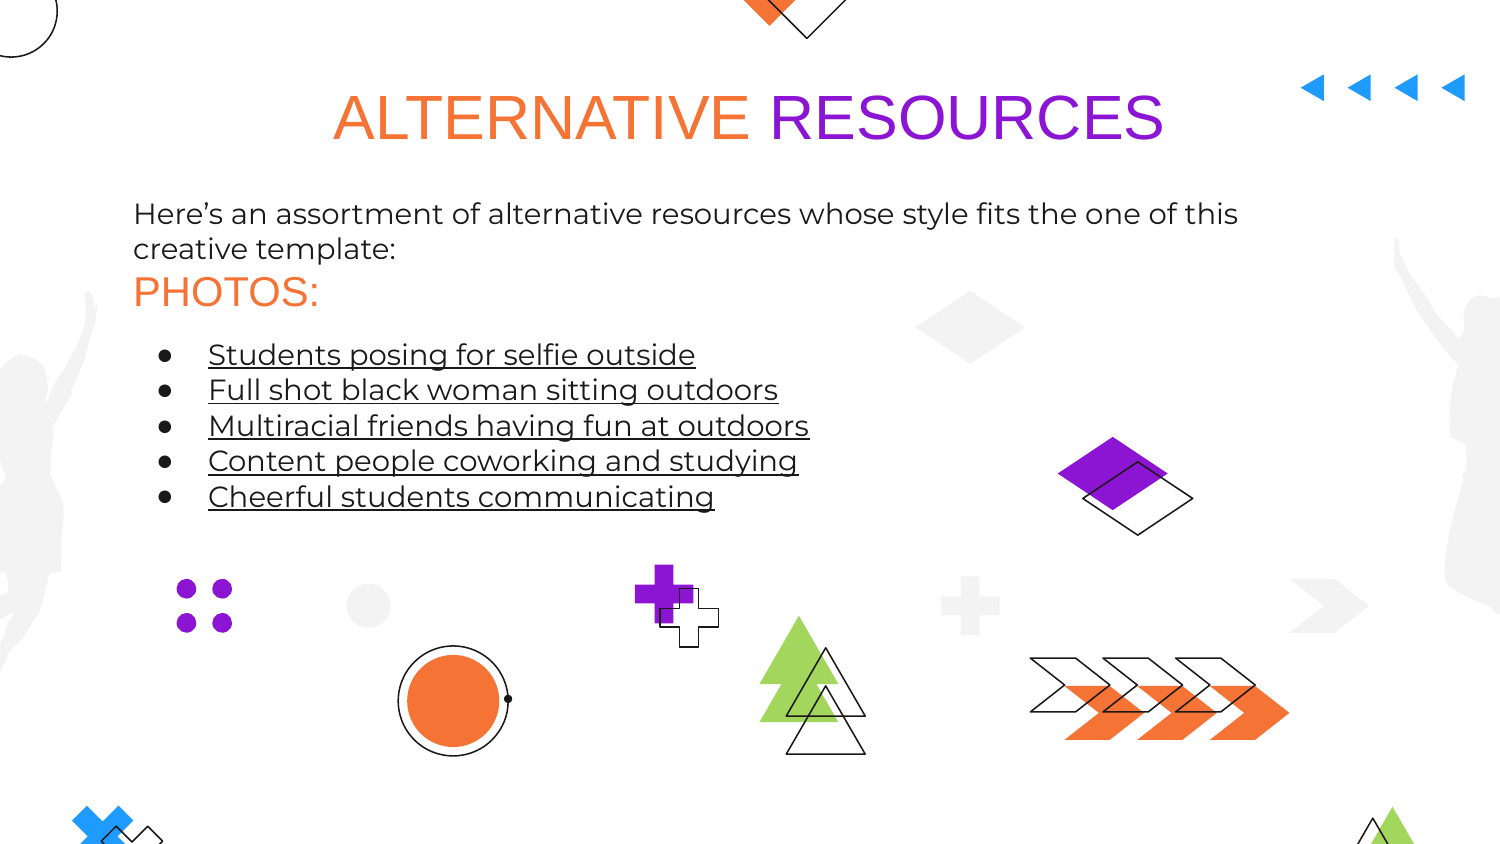

# ALTERNATIVE RESOURCES
Here’s an assortment of alternative resources whose style fits the one of this
creative template:
PHOTOS:
Students posing for selfie outside
Full shot black woman sitting outdoors
Multiracial friends having fun at outdoors
Content people coworking and studying
Cheerful students communicating